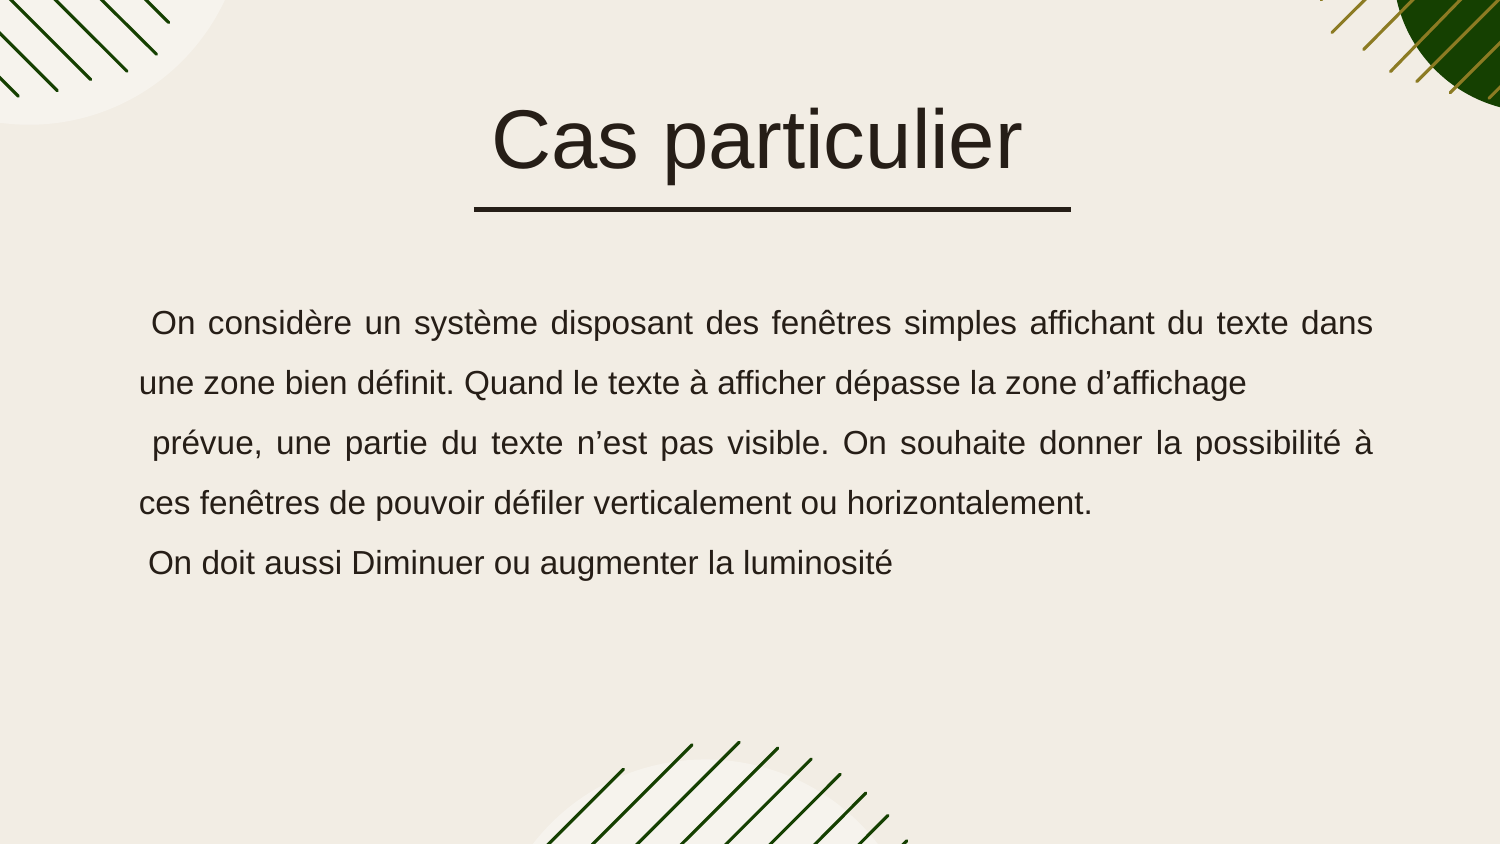

# Cas particulier
 On considère un système disposant des fenêtres simples affichant du texte dans une zone bien définit. Quand le texte à afficher dépasse la zone d’affichage
 prévue, une partie du texte n’est pas visible. On souhaite donner la possibilité à ces fenêtres de pouvoir défiler verticalement ou horizontalement.
 On doit aussi Diminuer ou augmenter la luminosité